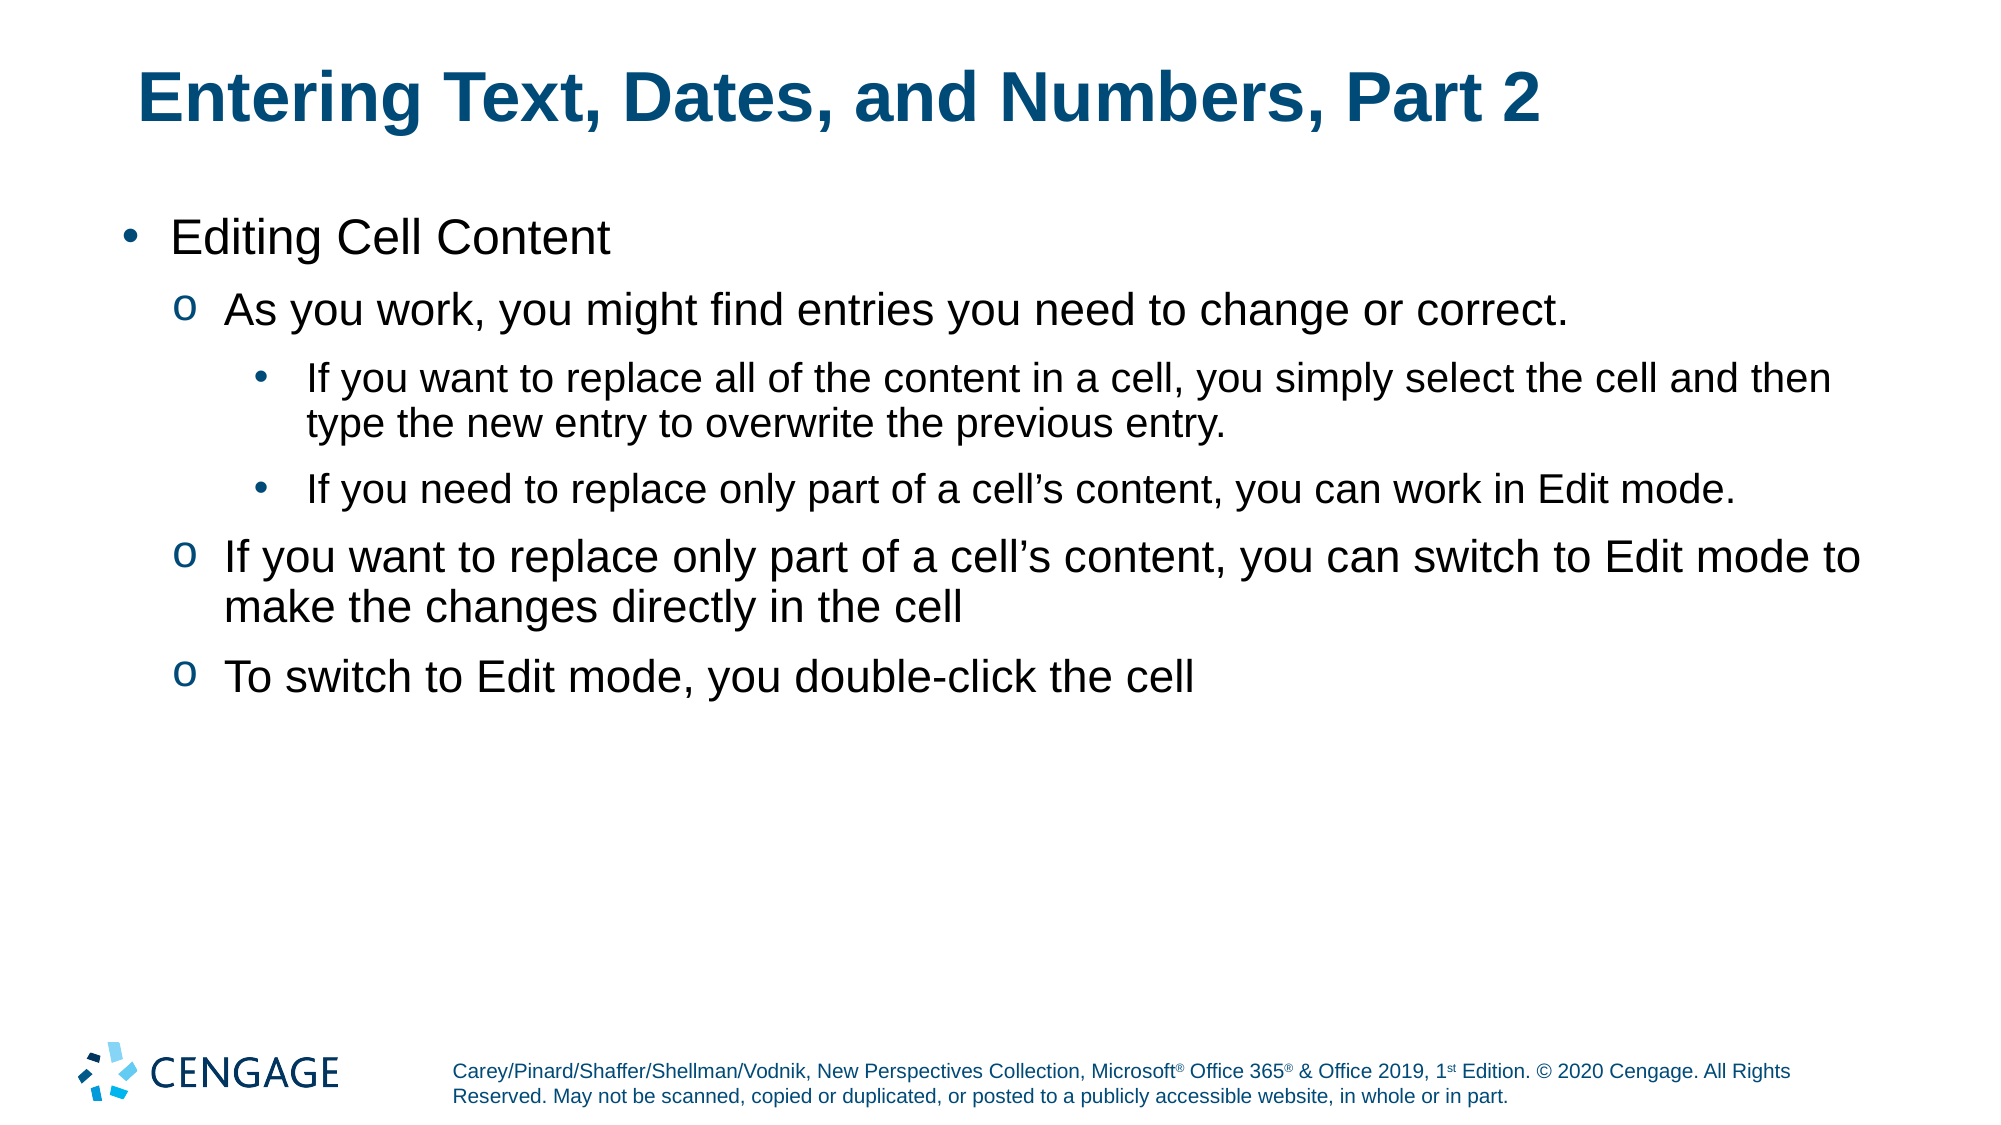

# Entering Text, Dates, and Numbers, Part 2
Editing Cell Content
As you work, you might find entries you need to change or correct.
If you want to replace all of the content in a cell, you simply select the cell and then type the new entry to overwrite the previous entry.
If you need to replace only part of a cell’s content, you can work in Edit mode.
If you want to replace only part of a cell’s content, you can switch to Edit mode to make the changes directly in the cell
To switch to Edit mode, you double-click the cell